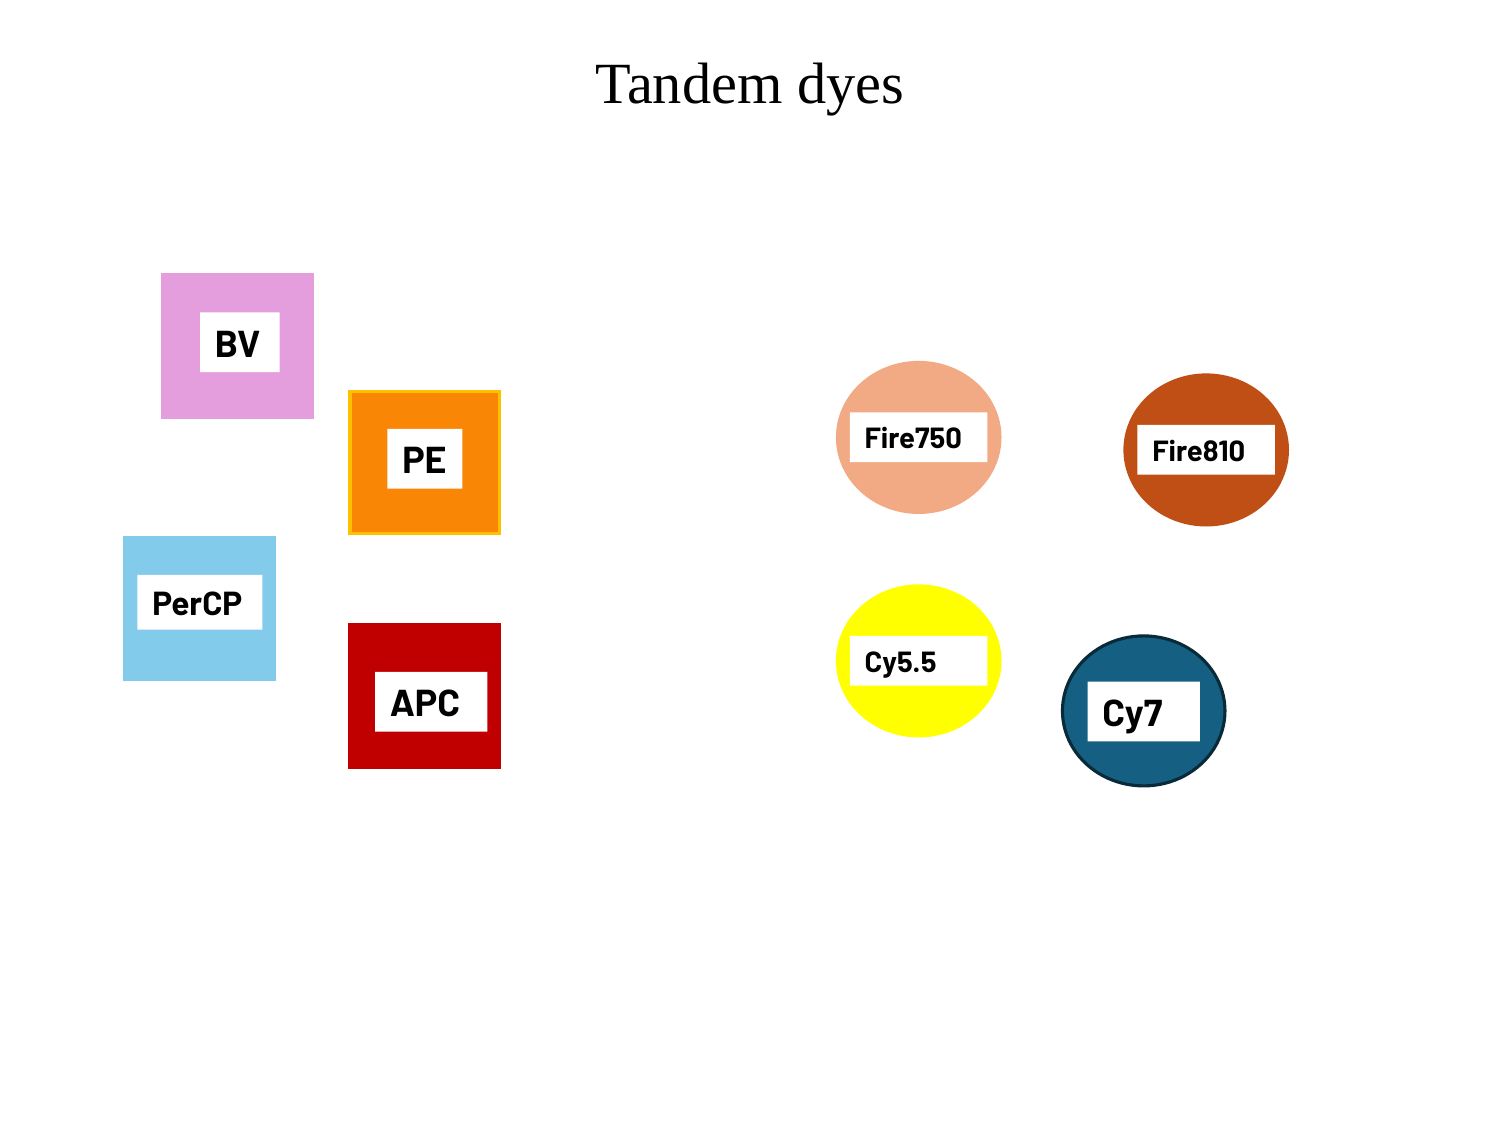

Tandem dyes

BV

PE
Fire750
Fire810

PerCP

APC
Cy5.5

Cy7